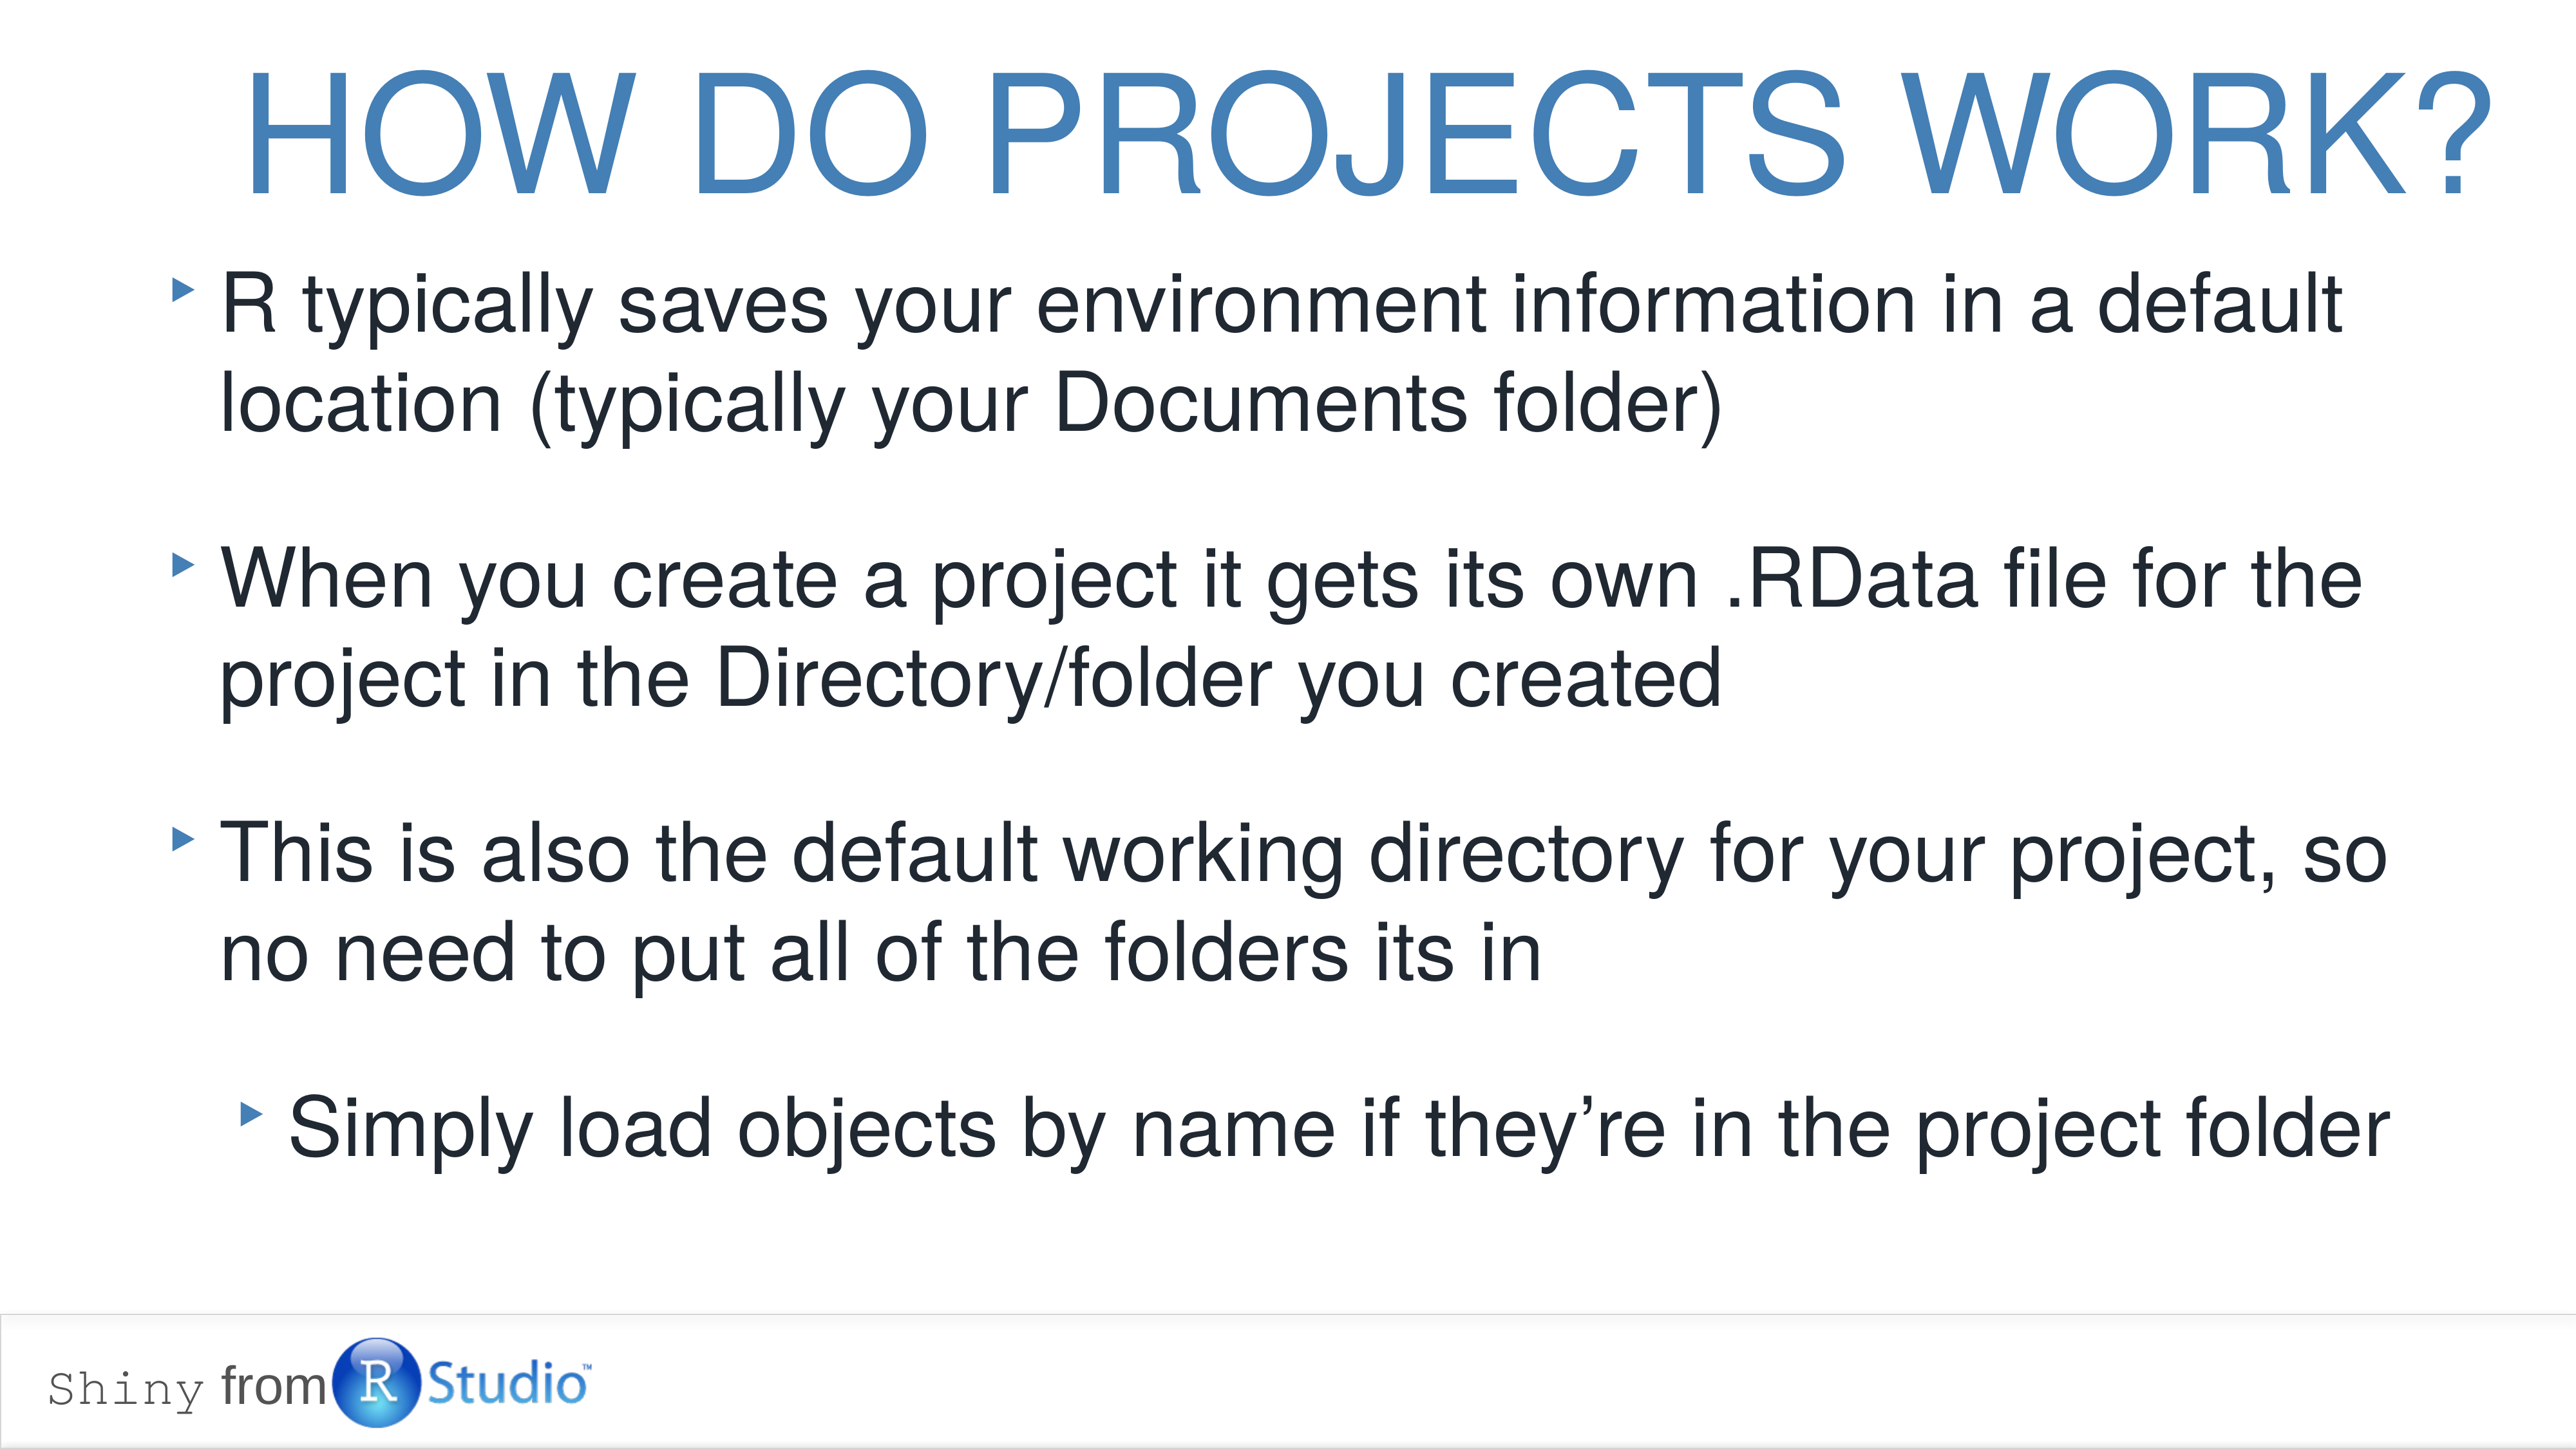

# How do projects work?
R typically saves your environment information in a default location (typically your Documents folder)
When you create a project it gets its own .RData file for the project in the Directory/folder you created
This is also the default working directory for your project, so no need to put all of the folders its in
Simply load objects by name if they’re in the project folder